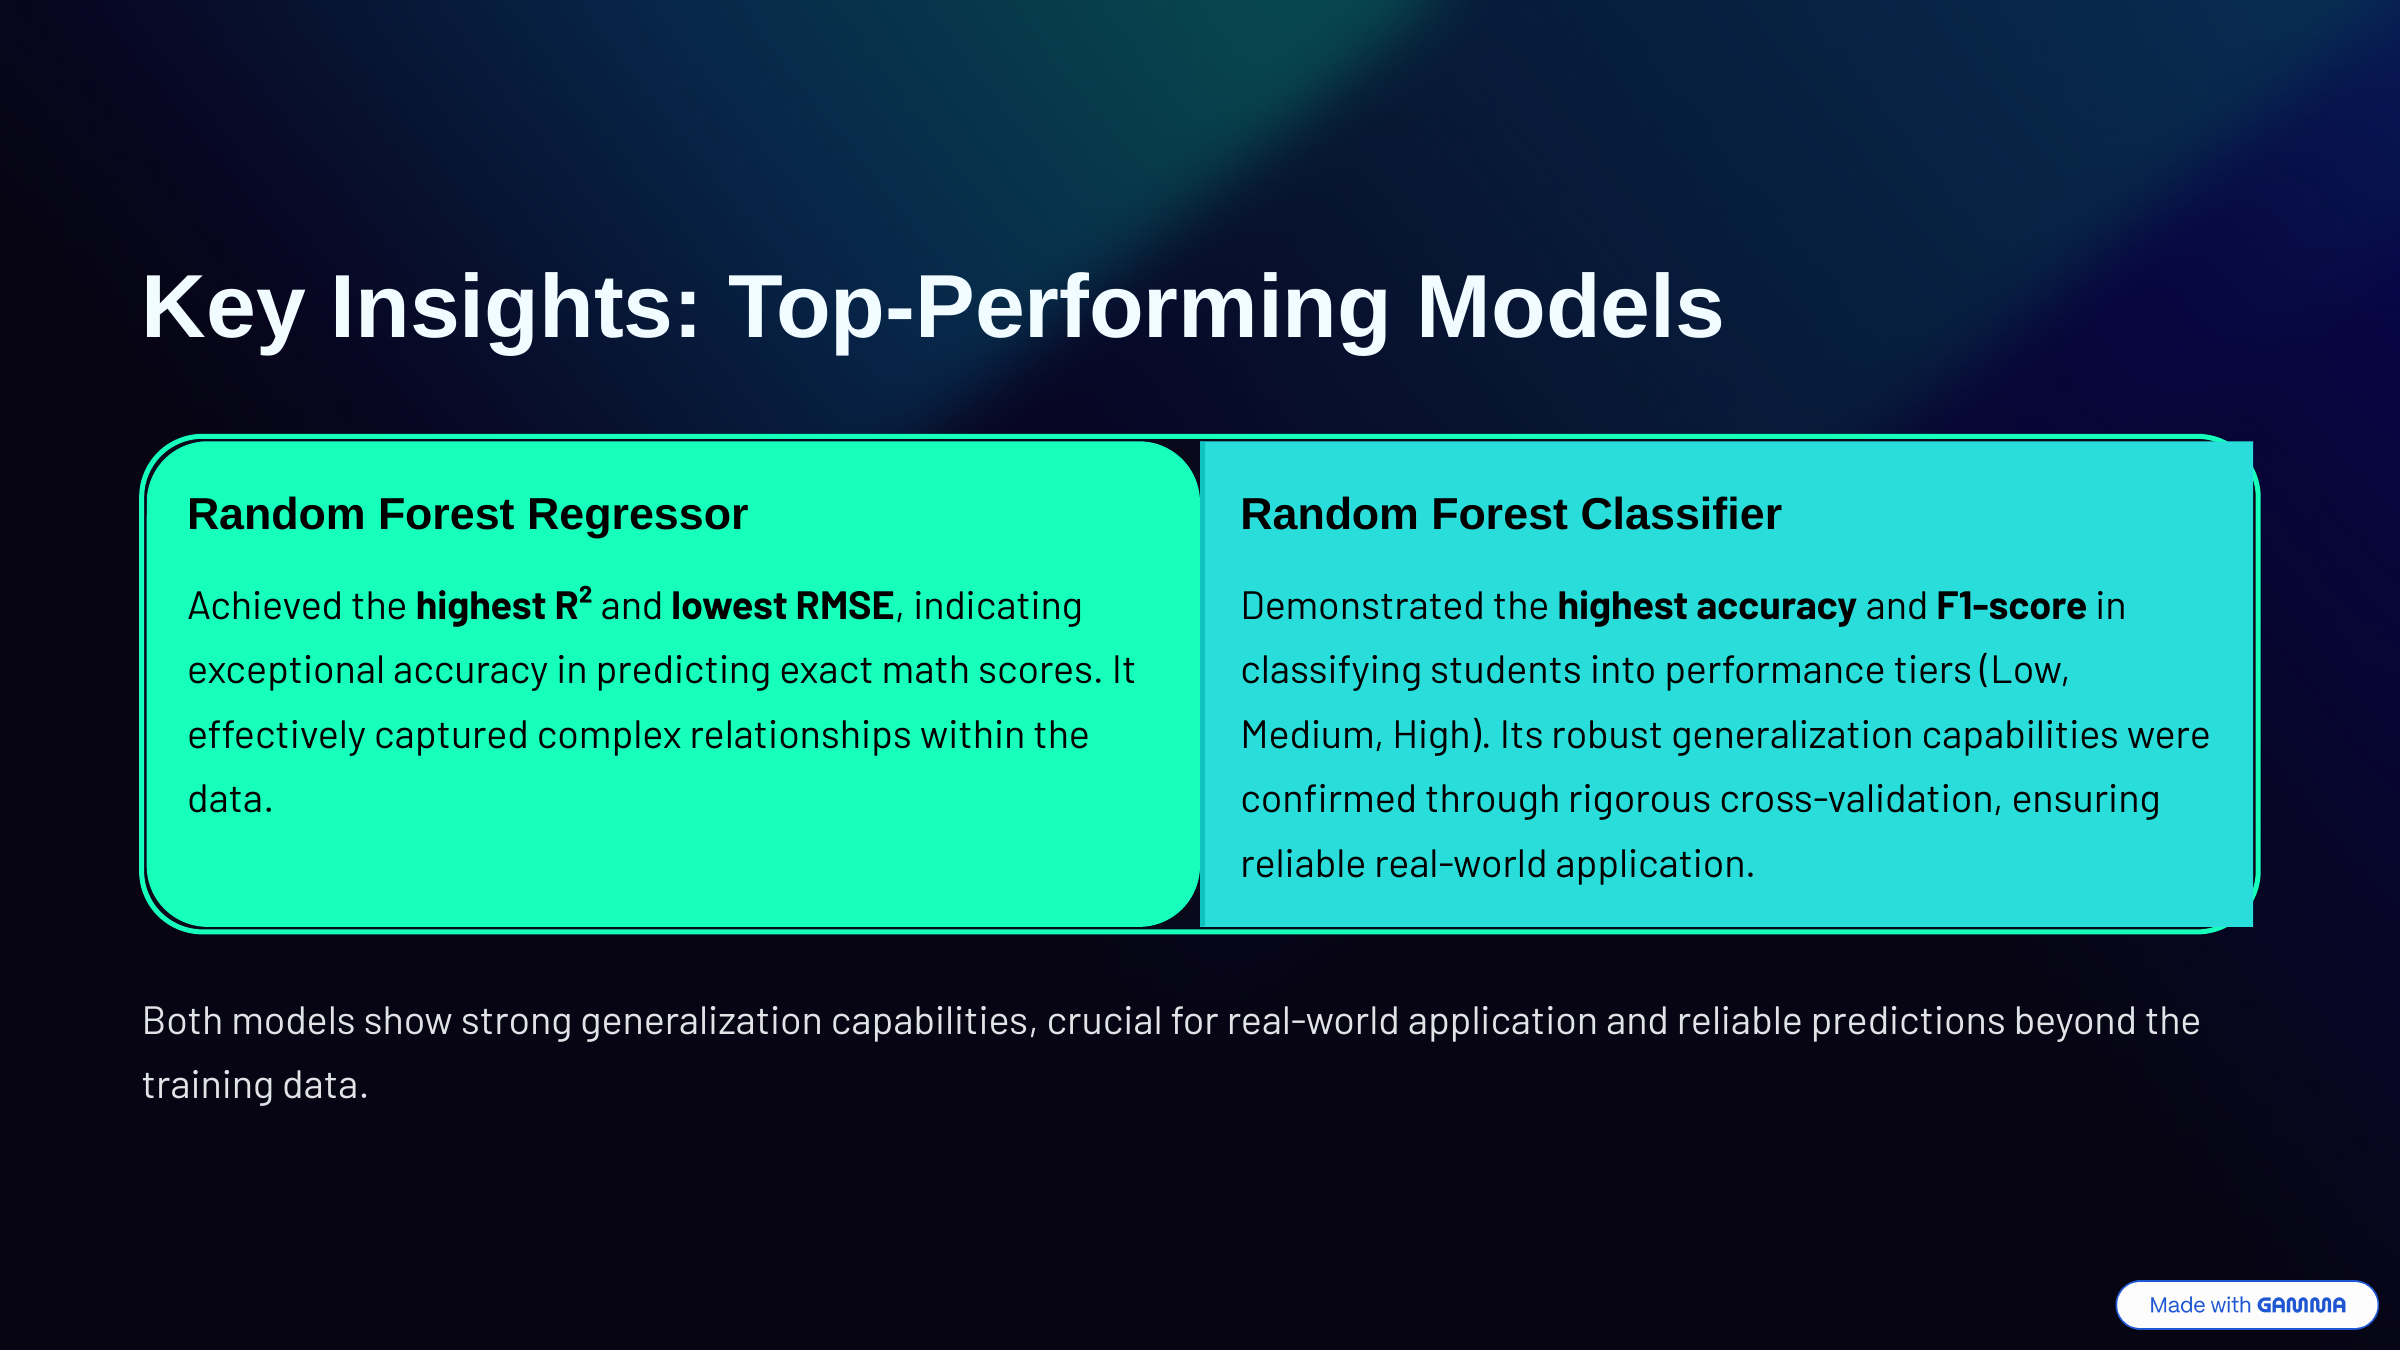

Key Insights: Top-Performing Models

Random Forest Regressor
Random Forest Classifier
Achieved the highest R² and lowest RMSE, indicating exceptional accuracy in predicting exact math scores. It effectively captured complex relationships within the data.
Demonstrated the highest accuracy and F1-score in classifying students into performance tiers (Low, Medium, High). Its robust generalization capabilities were confirmed through rigorous cross-validation, ensuring reliable real-world application.
Both models show strong generalization capabilities, crucial for real-world application and reliable predictions beyond the training data.